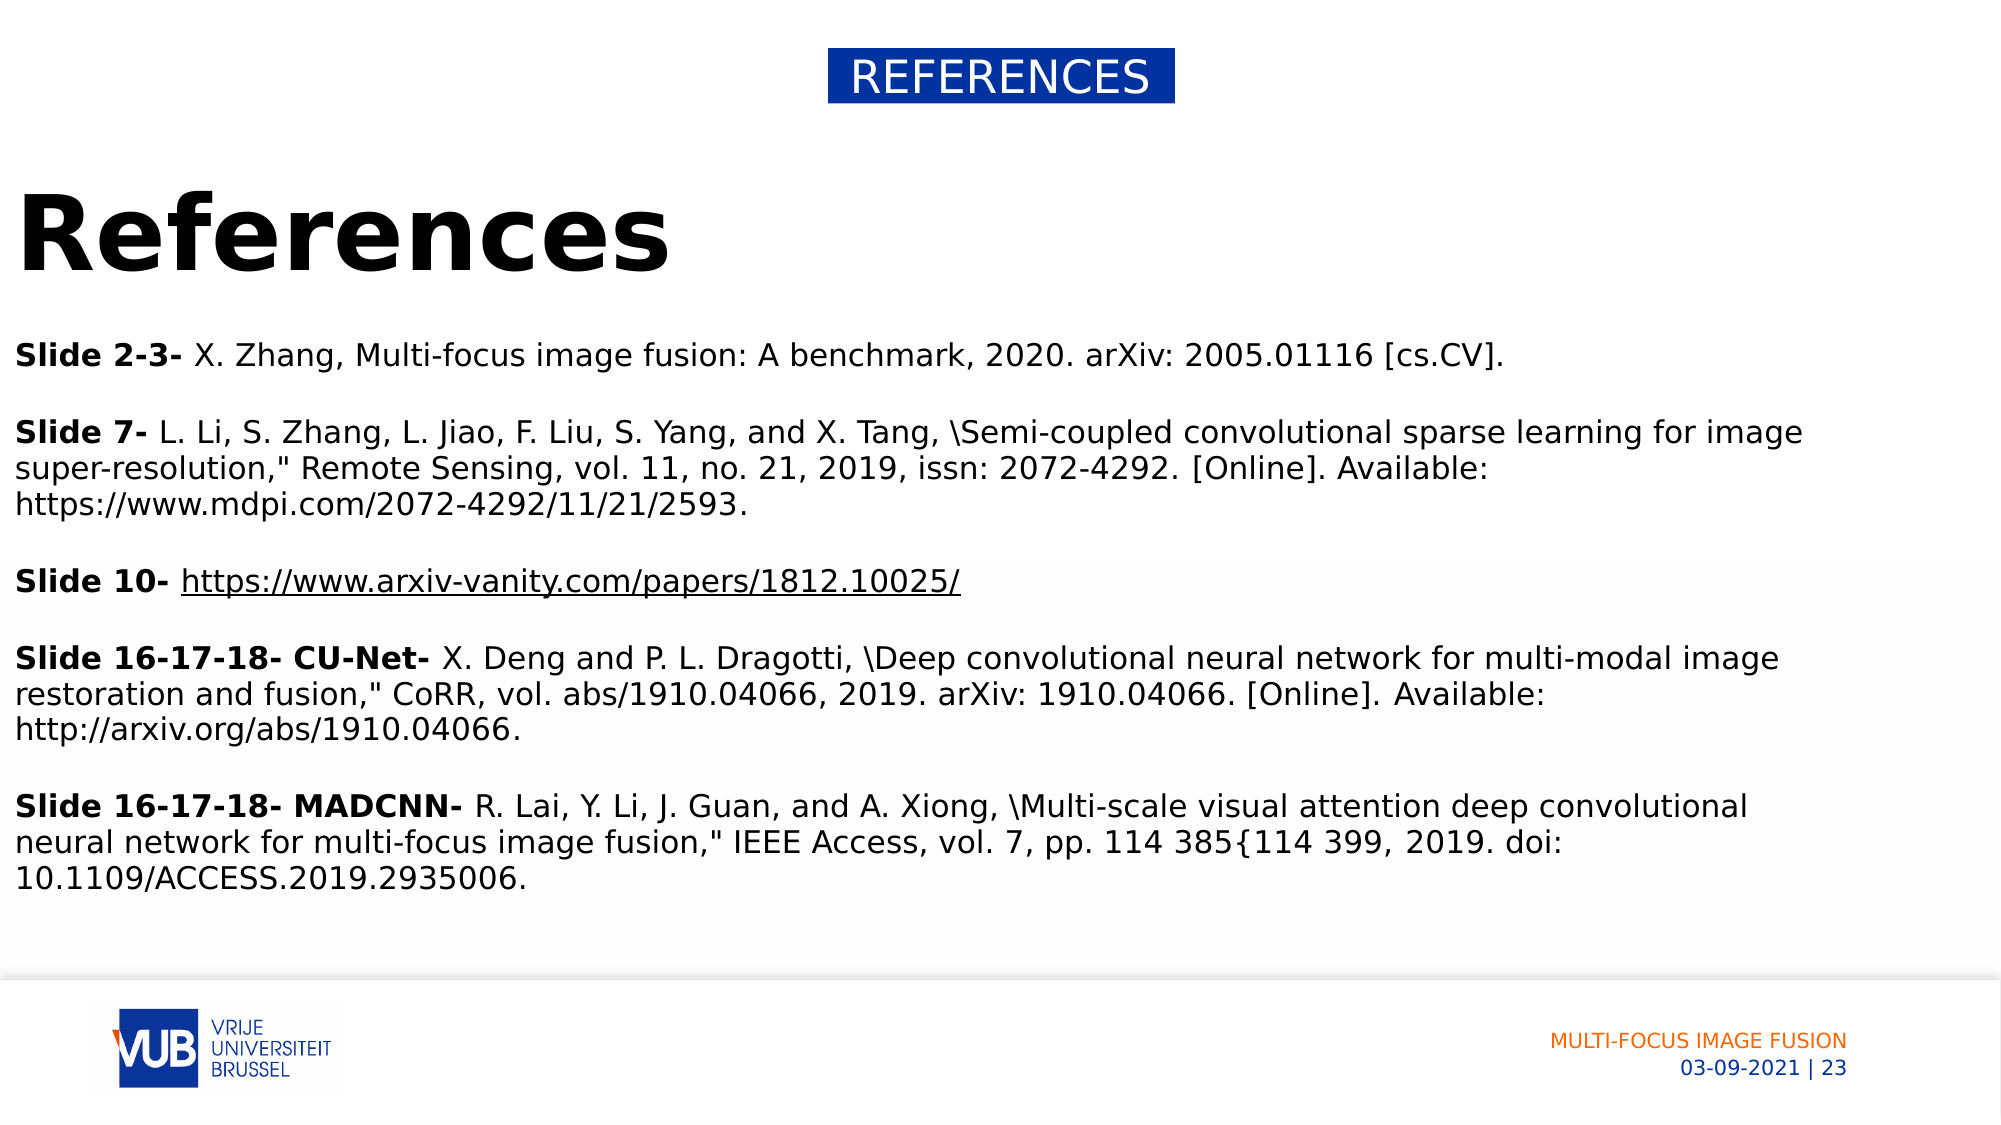

References
References
Slide 2-3- X. Zhang, Multi-focus image fusion: A benchmark, 2020. arXiv: 2005.01116 [cs.CV].
Slide 7- L. Li, S. Zhang, L. Jiao, F. Liu, S. Yang, and X. Tang, \Semi-coupled convolutional sparse learning for image super-resolution," Remote Sensing, vol. 11, no. 21, 2019, issn: 2072-4292. [Online]. Available: https://www.mdpi.com/2072-4292/11/21/2593.
Slide 10- https://www.arxiv-vanity.com/papers/1812.10025/
Slide 16-17-18- CU-Net- X. Deng and P. L. Dragotti, \Deep convolutional neural network for multi-modal image restoration and fusion," CoRR, vol. abs/1910.04066, 2019. arXiv: 1910.04066. [Online]. Available: http://arxiv.org/abs/1910.04066.
Slide 16-17-18- MADCNN- R. Lai, Y. Li, J. Guan, and A. Xiong, \Multi-scale visual attention deep convolutional neural network for multi-focus image fusion," IEEE Access, vol. 7, pp. 114 385{114 399, 2019. doi: 10.1109/ACCESS.2019.2935006.

MULTI-FOCUS IMAGE FUSION
 03-09-2021 | 23